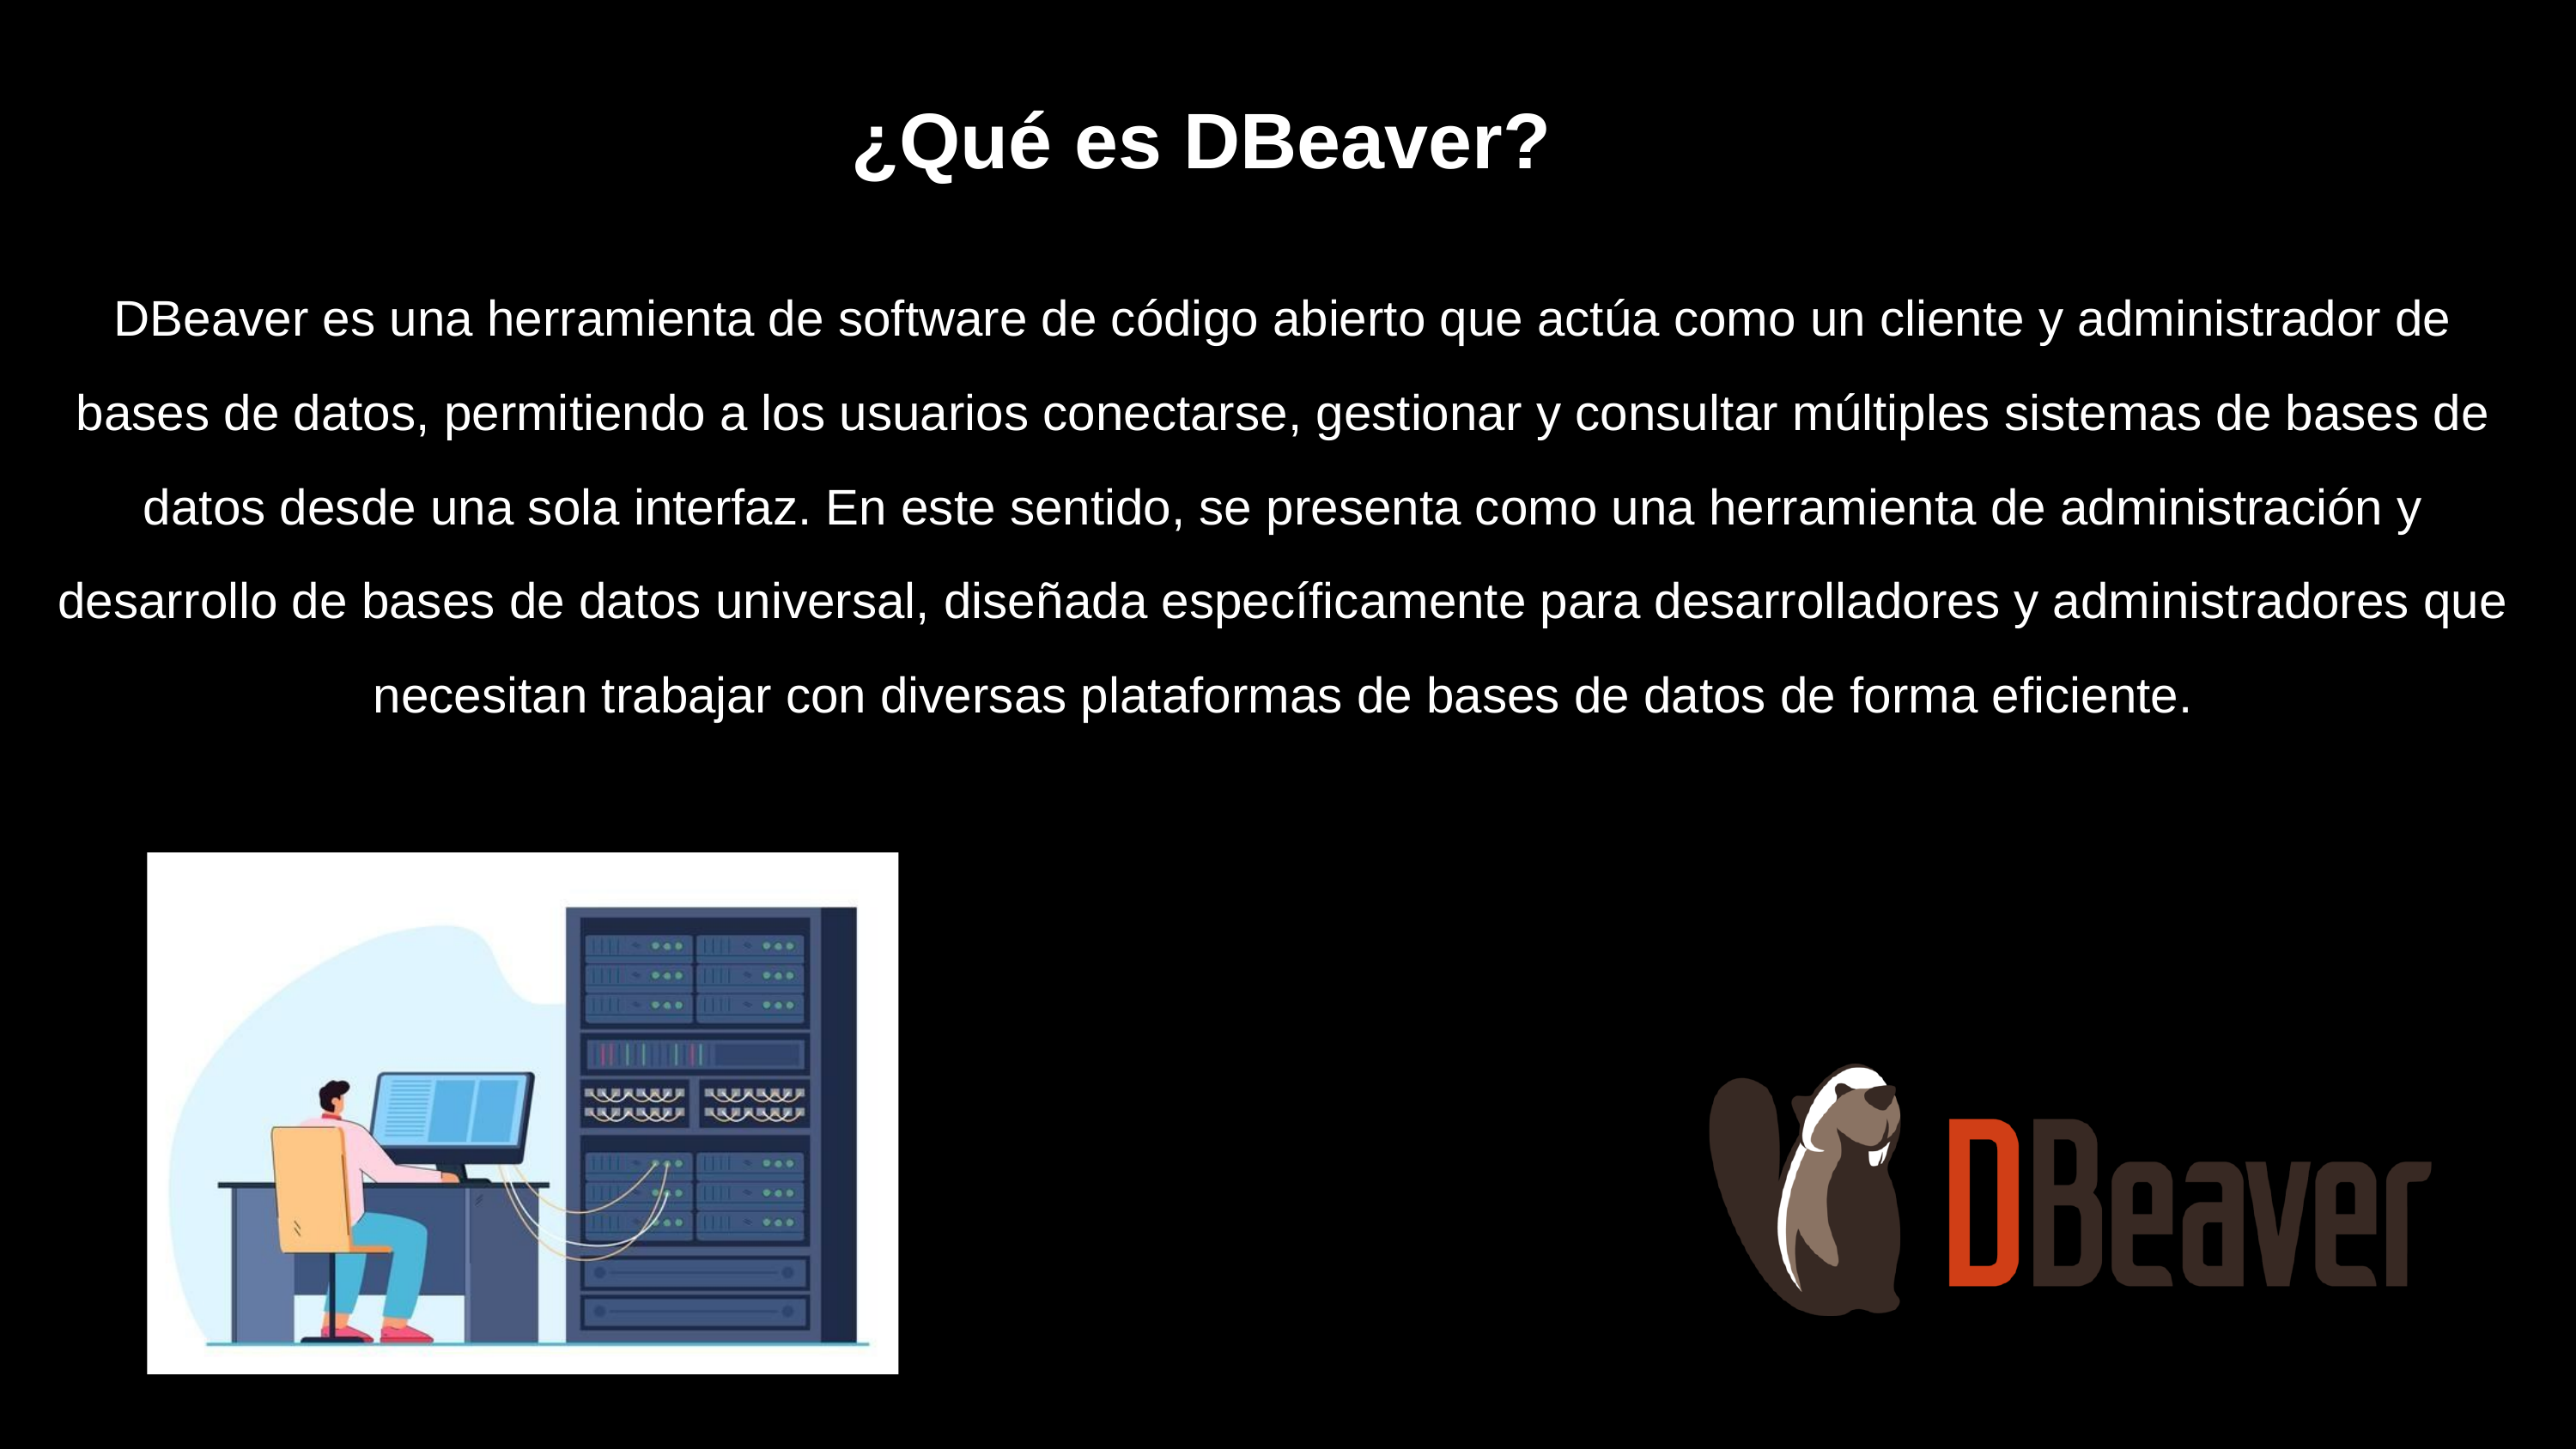

¿Qué es DBeaver?
DBeaver es una herramienta de software de código abierto que actúa como un cliente y administrador de bases de datos, permitiendo a los usuarios conectarse, gestionar y consultar múltiples sistemas de bases de datos desde una sola interfaz. En este sentido, se presenta como una herramienta de administración y desarrollo de bases de datos universal, diseñada específicamente para desarrolladores y administradores que necesitan trabajar con diversas plataformas de bases de datos de forma eficiente.